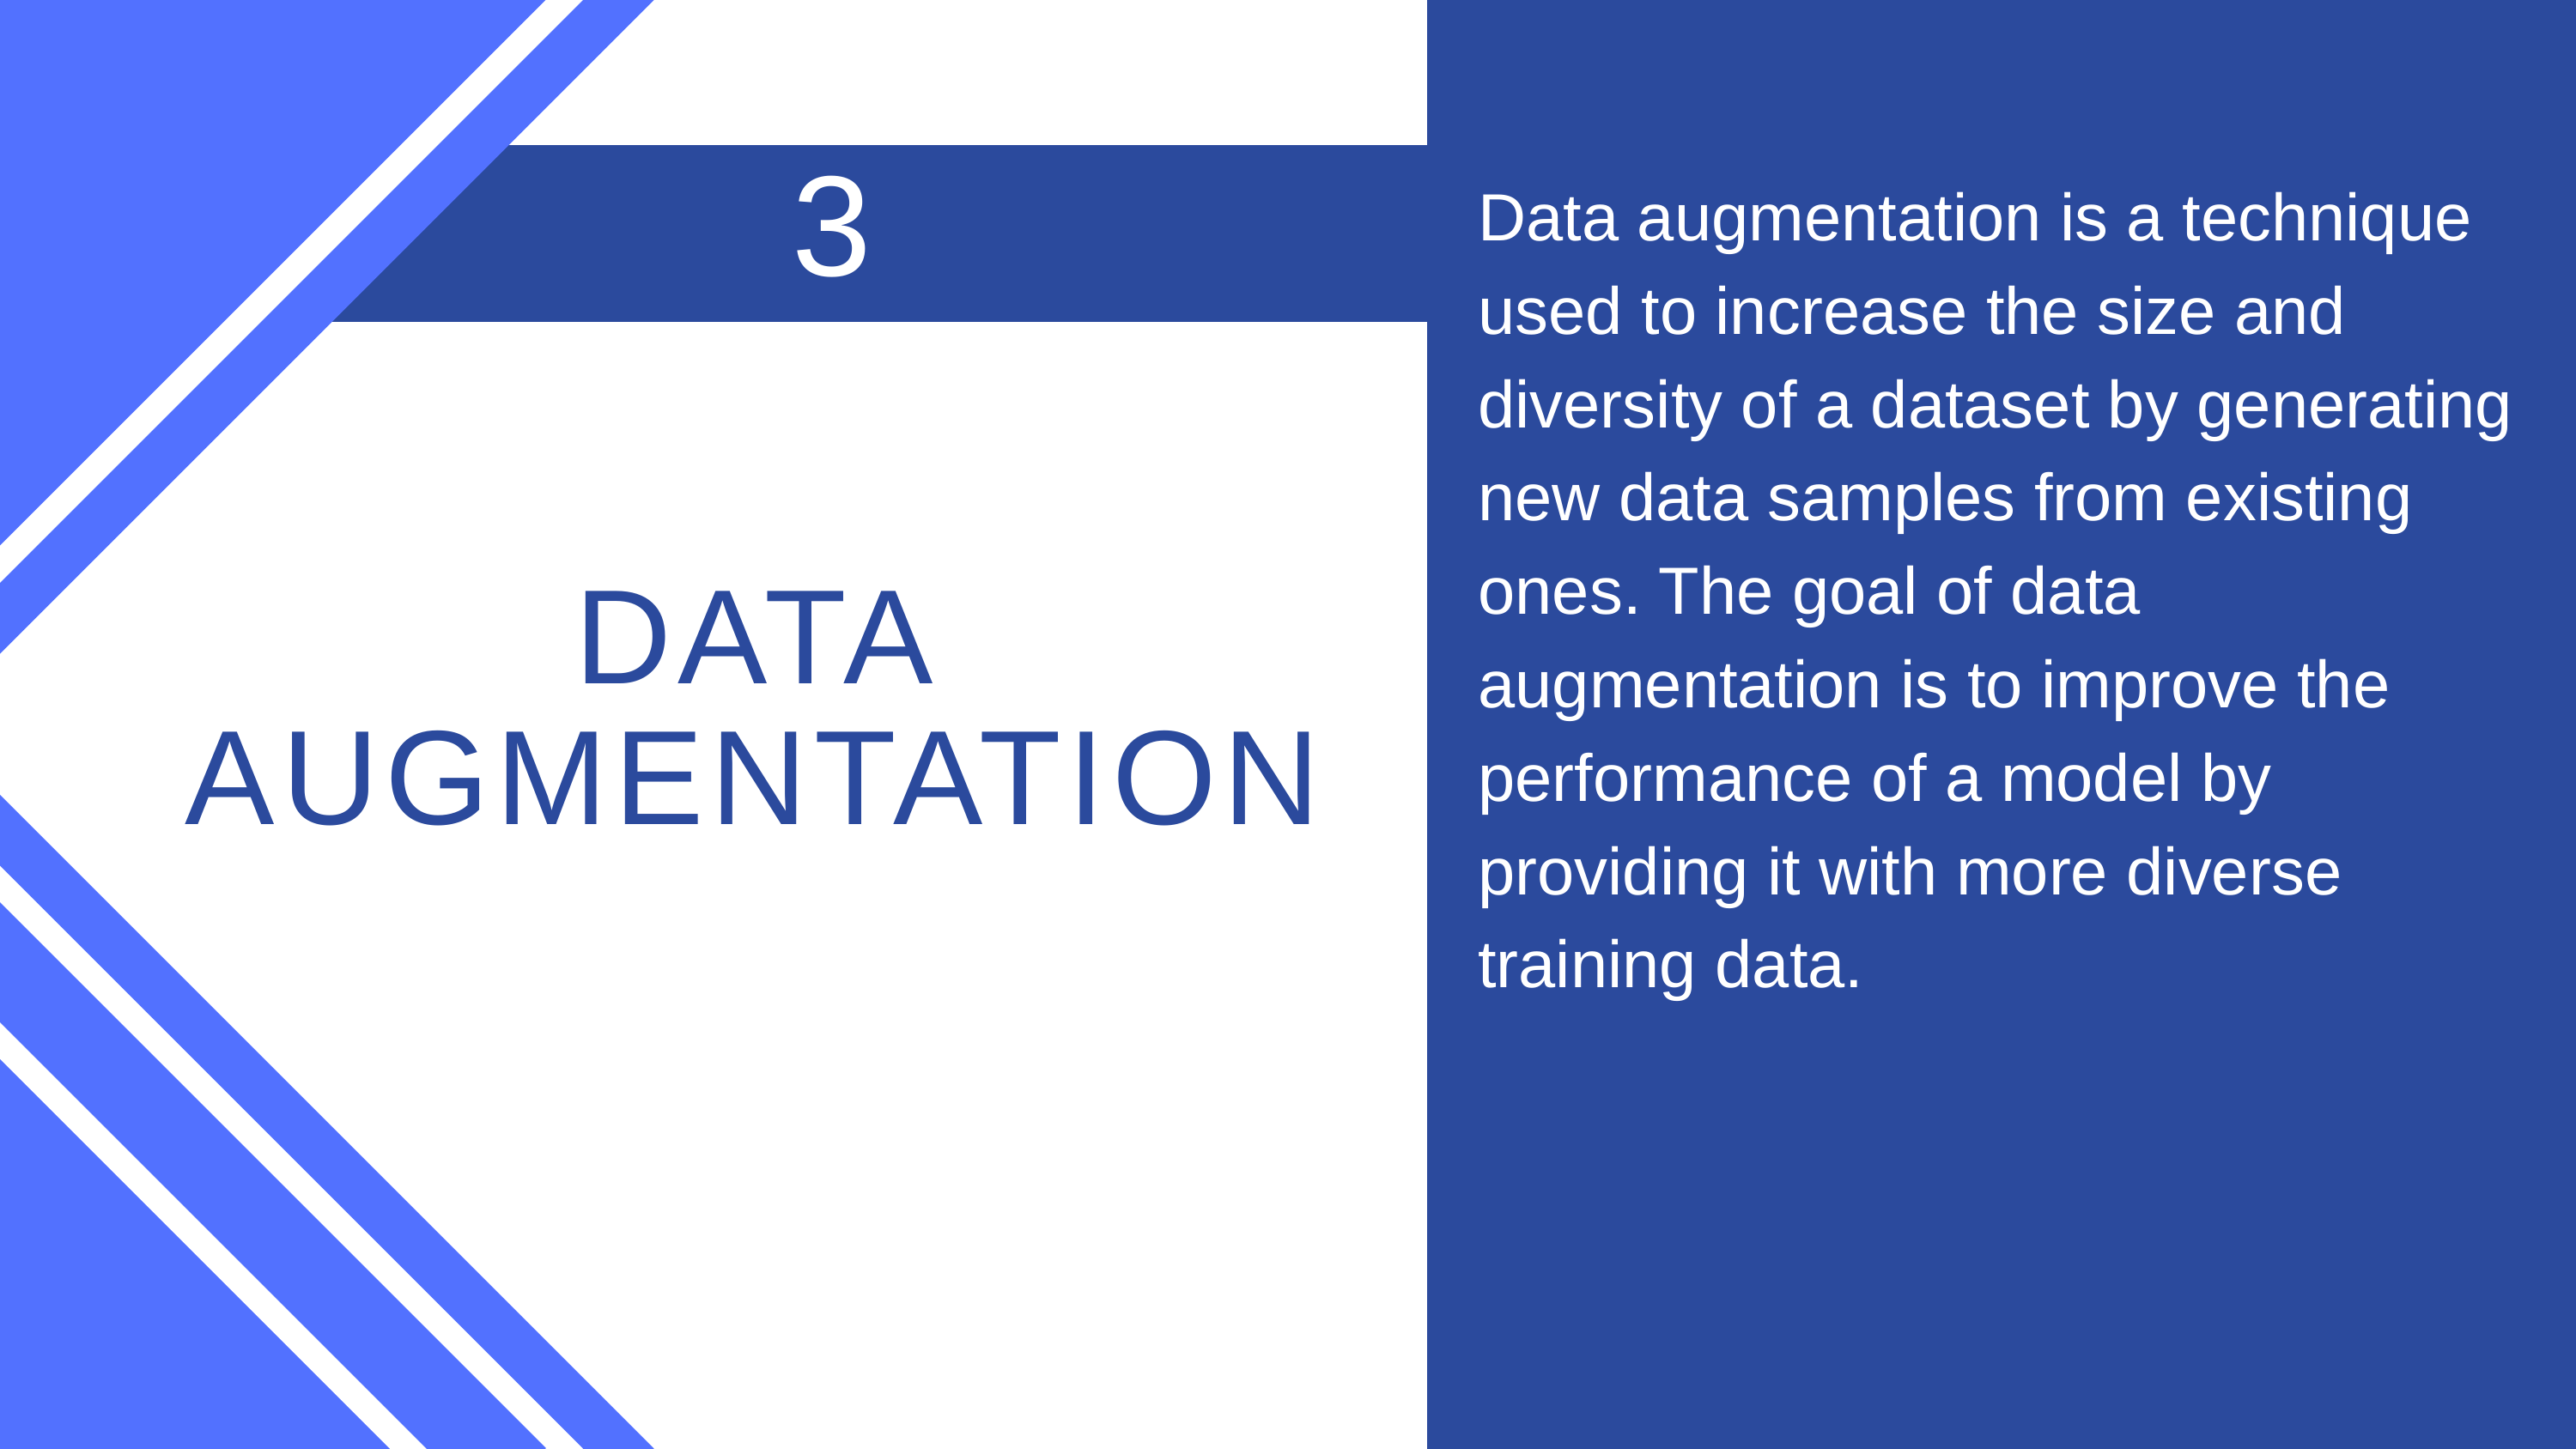

2

3
Data augmentation is a technique used to increase the size and diversity of a dataset by generating new data samples from existing ones. The goal of data augmentation is to improve the performance of a model by providing it with more diverse training data.

DATA AUGMENTATION